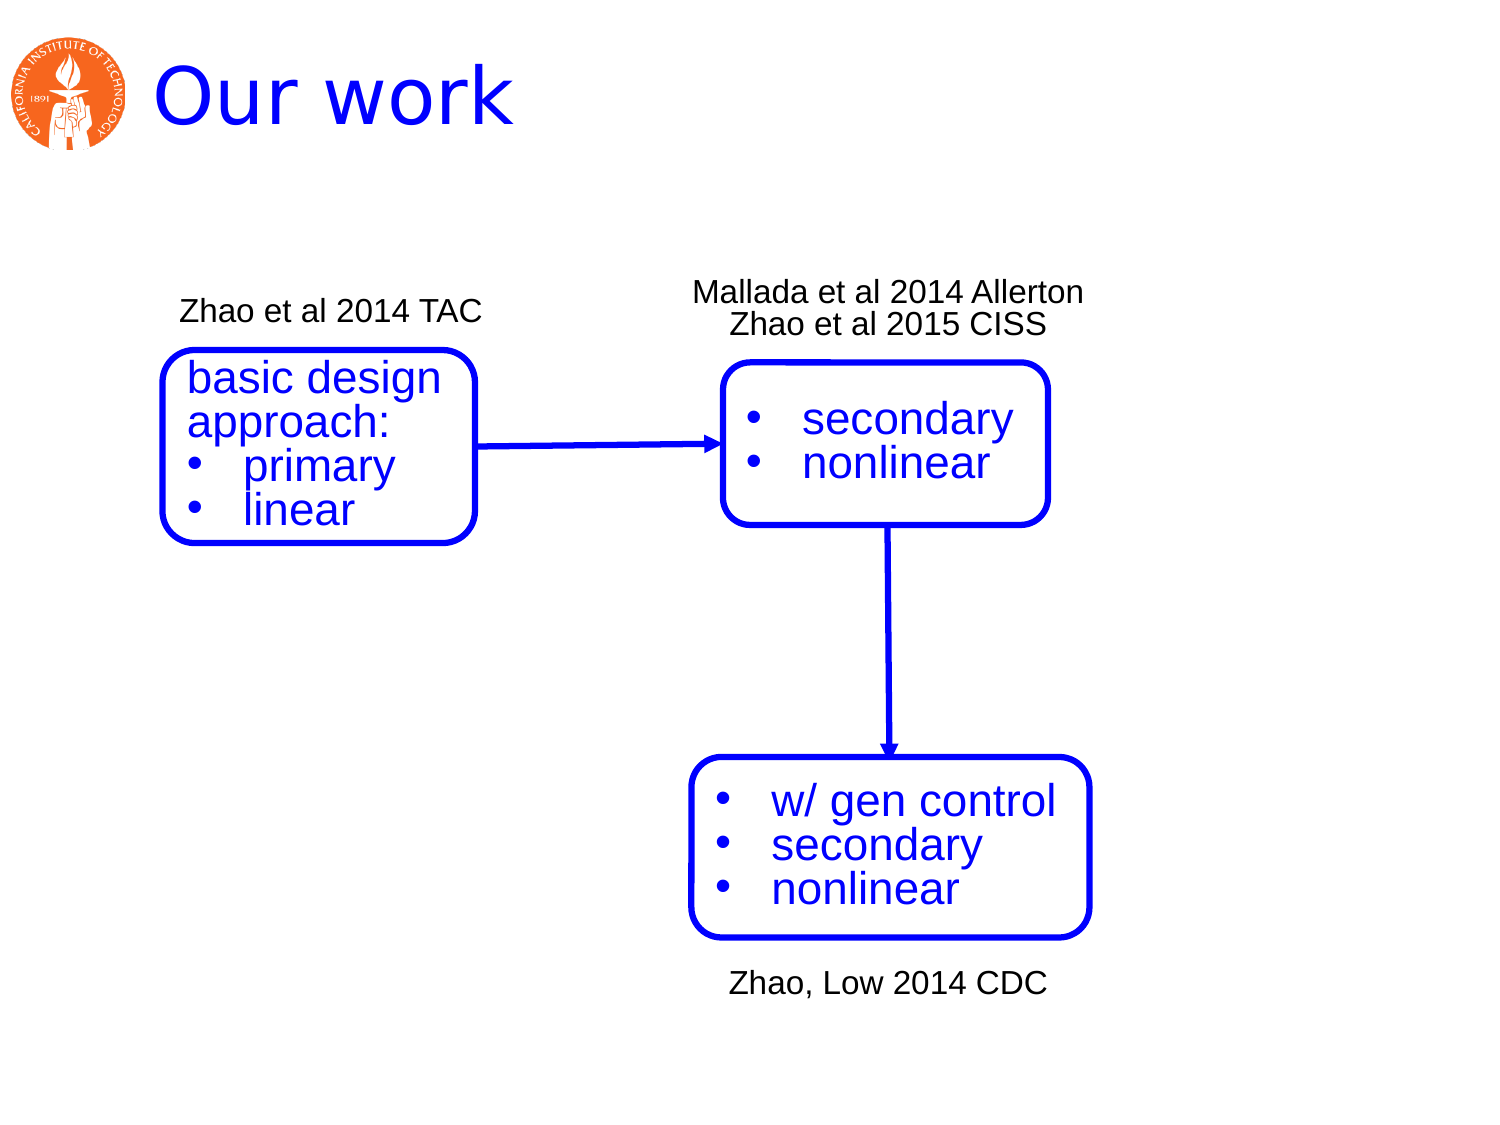

# Our work
Zhao et al 2014 TAC
Mallada et al 2014 Allerton
Zhao et al 2015 CISS
secondary
nonlinear
basic design
approach:
primary
linear
w/ gen control
secondary
nonlinear
Zhao, Low 2014 CDC